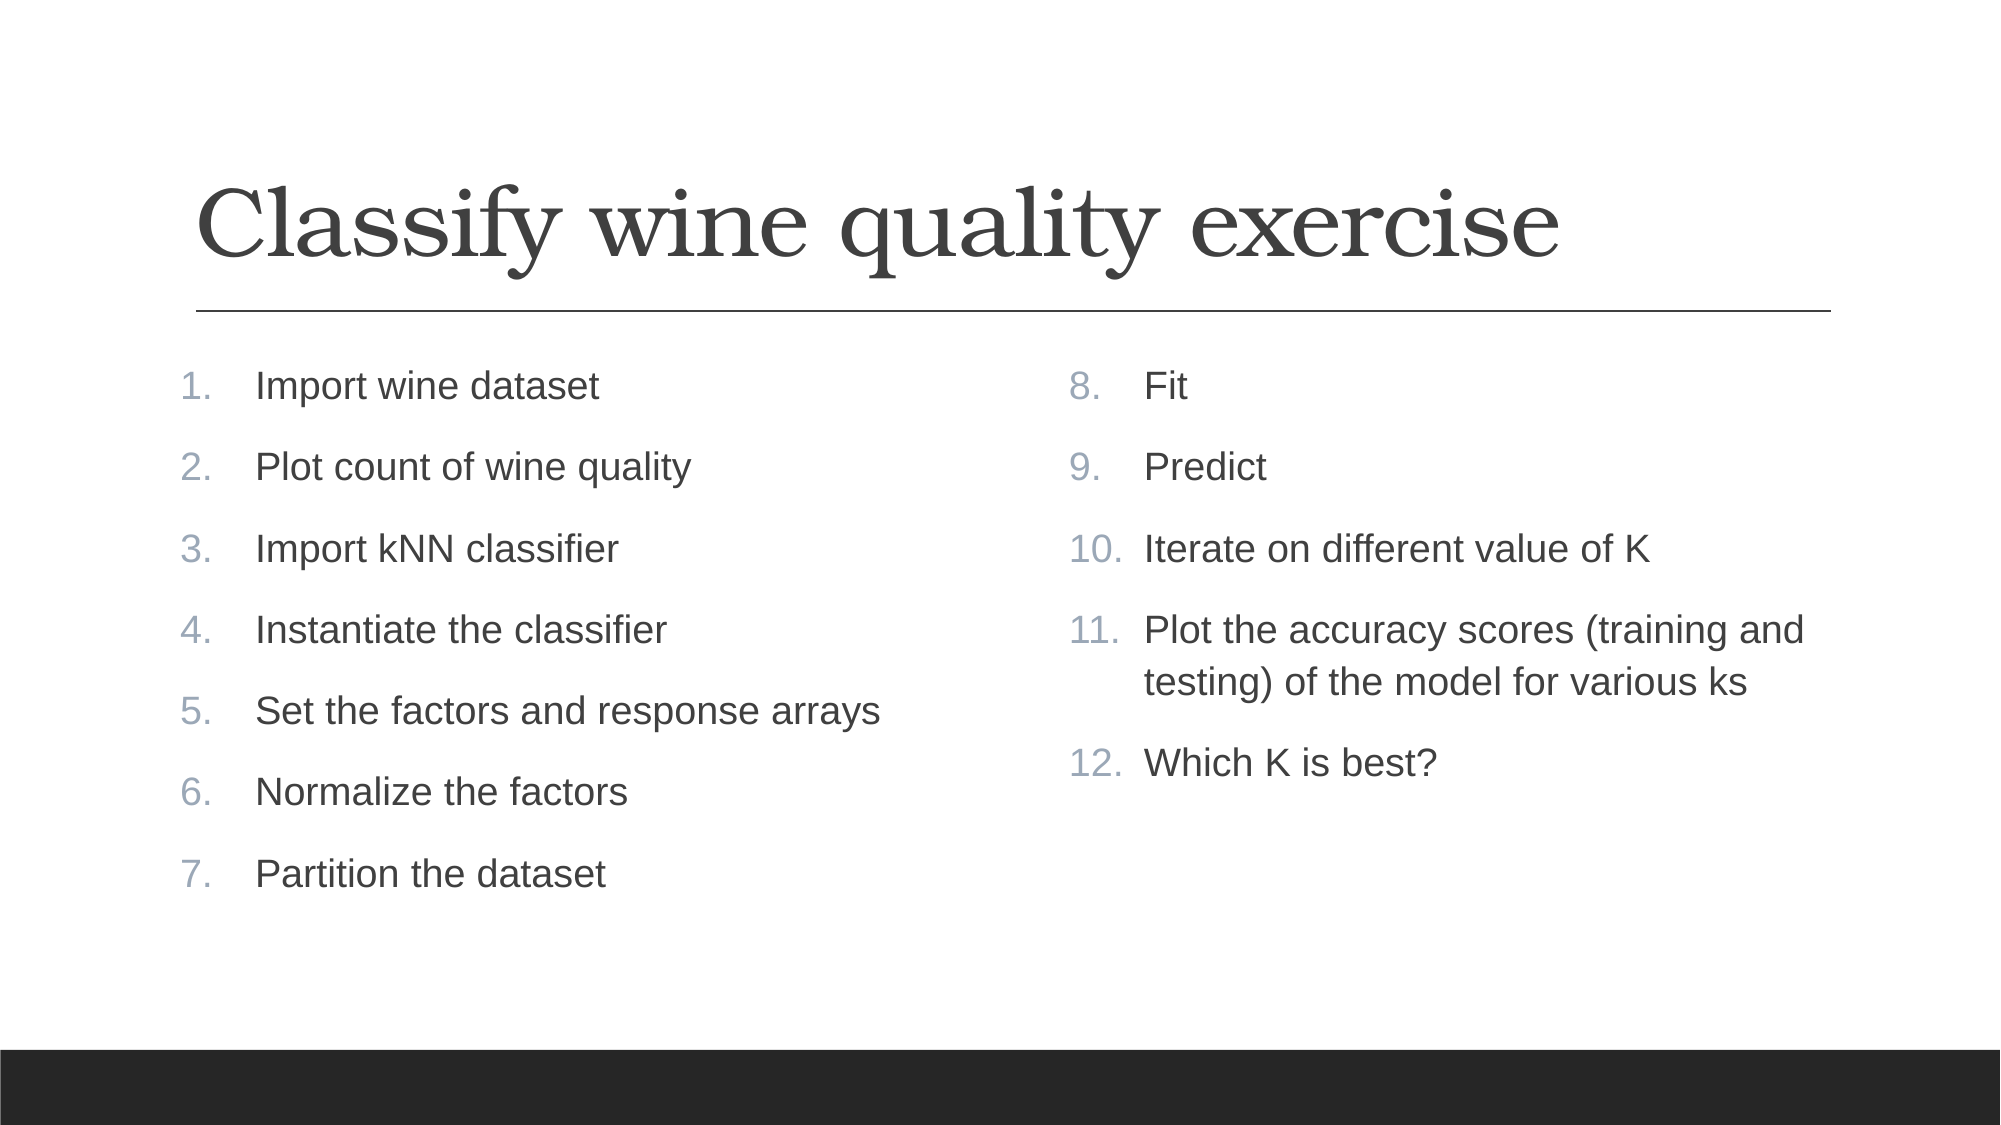

# Classify wine quality exercise
Import wine dataset
Plot count of wine quality
Import kNN classifier
Instantiate the classifier
Set the factors and response arrays
Normalize the factors
Partition the dataset
Fit
Predict
Iterate on different value of K
Plot the accuracy scores (training and testing) of the model for various ks
Which K is best?